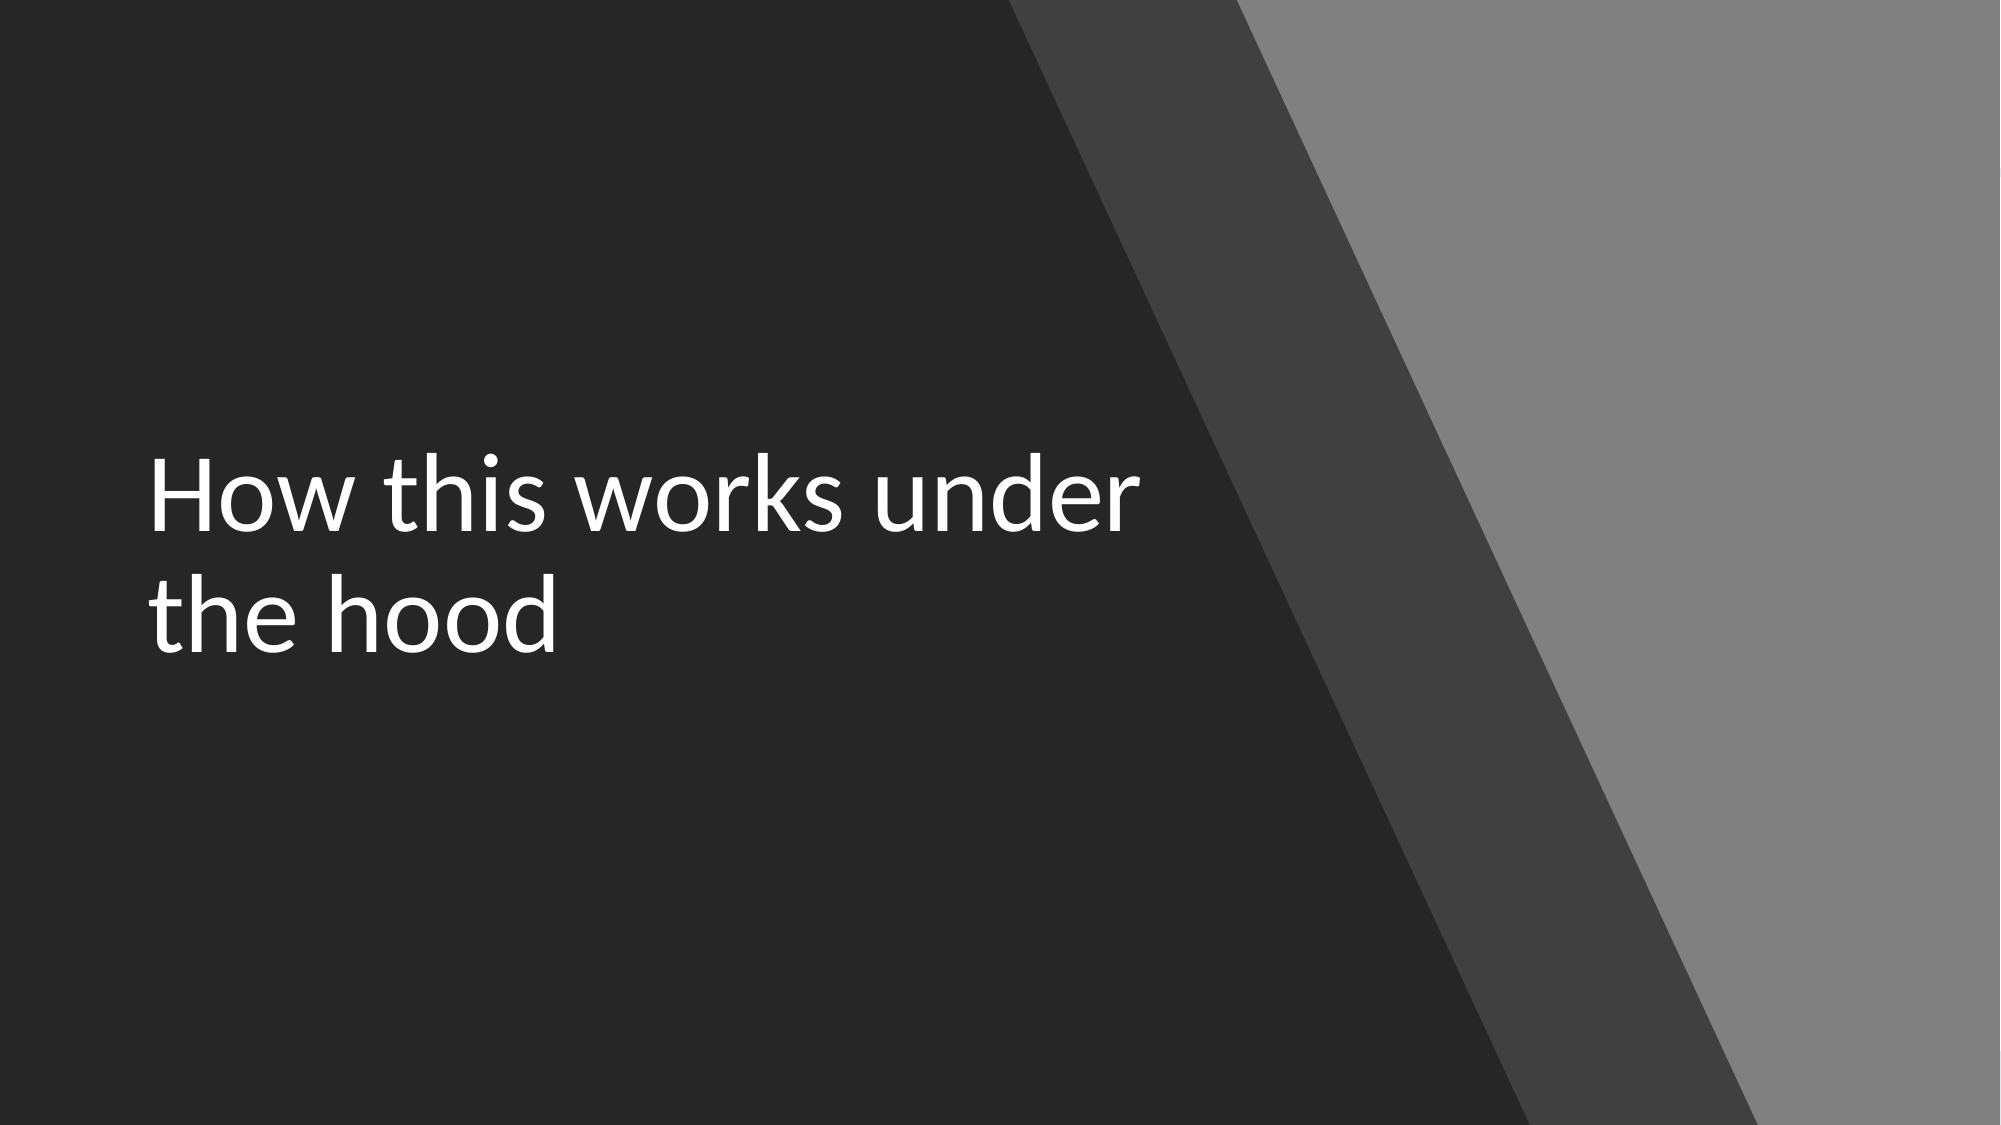

# How this works under the hood